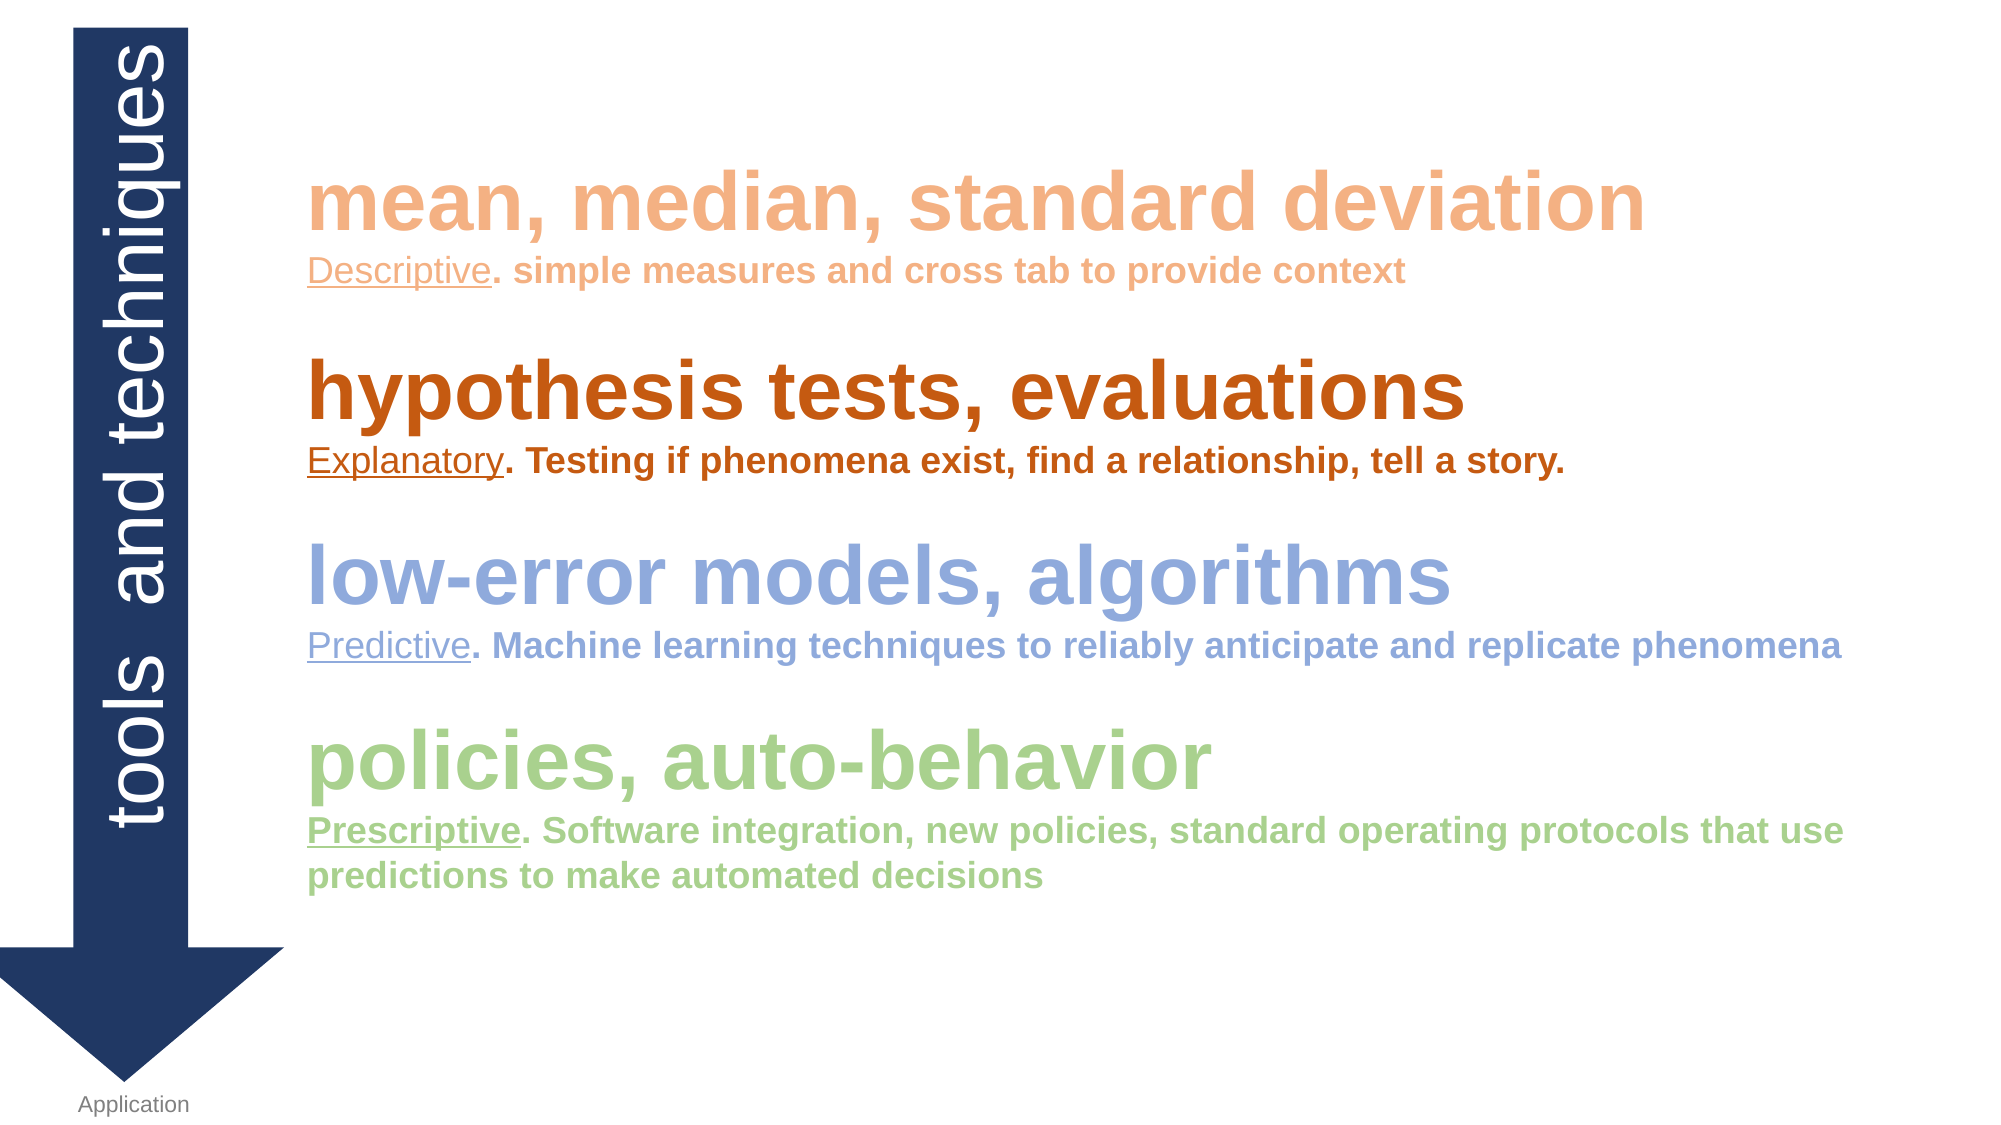

mean, median, standard deviation
Descriptive. simple measures and cross tab to provide context

hypothesis tests, evaluations
Explanatory. Testing if phenomena exist, find a relationship, tell a story.

low-error models, algorithms
Predictive. Machine learning techniques to reliably anticipate and replicate phenomena

policies, auto-behavior
Prescriptive. Software integration, new policies, standard operating protocols that use predictions to make automated decisions

tools  and techniques

Application